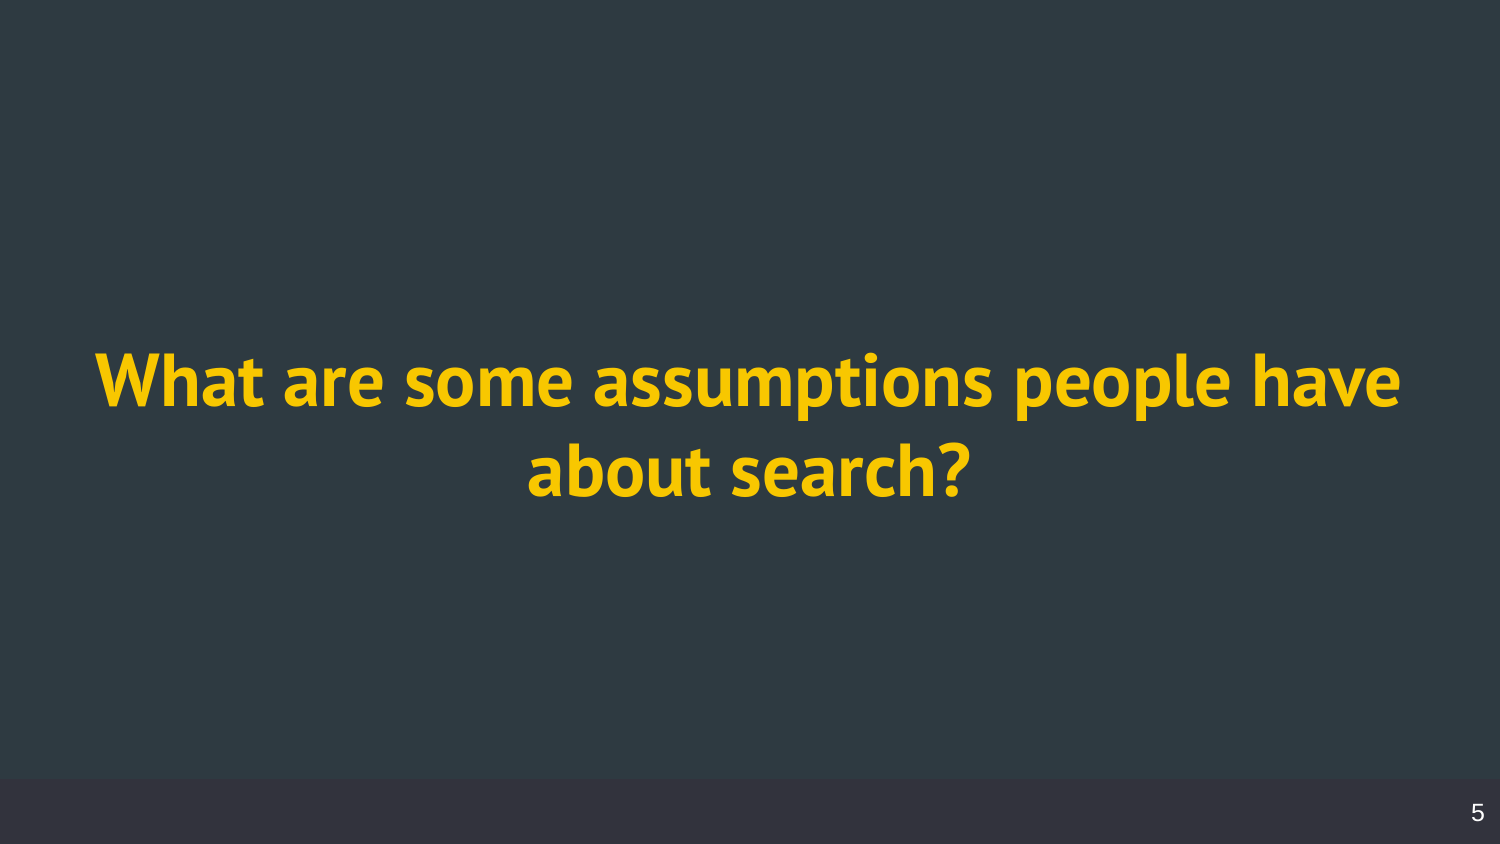

# What are some assumptions people have about search?
5